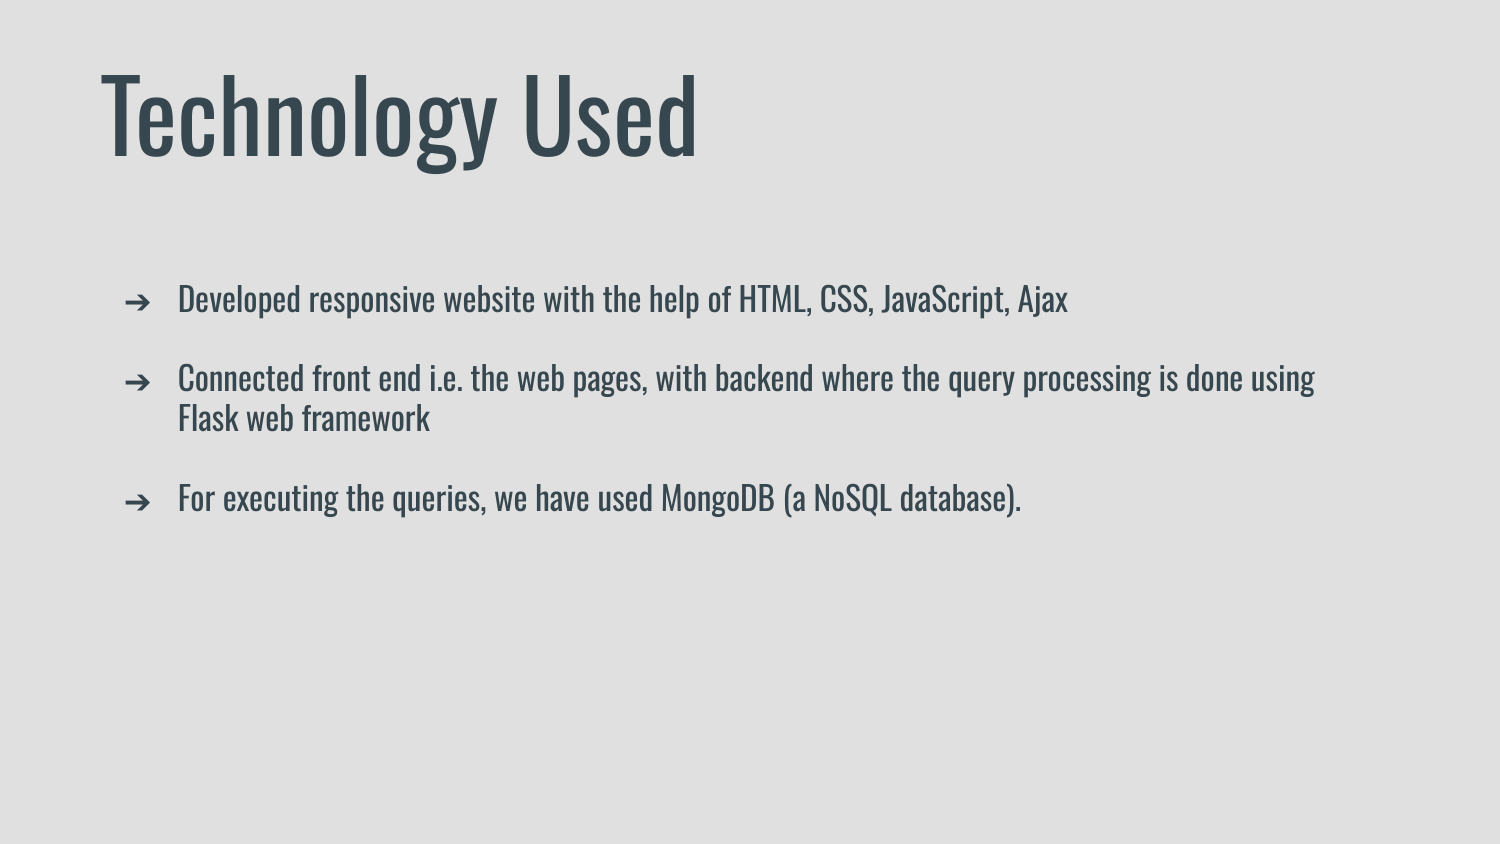

# Technology Used
Developed responsive website with the help of HTML, CSS, JavaScript, Ajax

Connected front end i.e. the web pages, with backend where the query processing is done using Flask web framework

For executing the queries, we have used MongoDB (a NoSQL database).